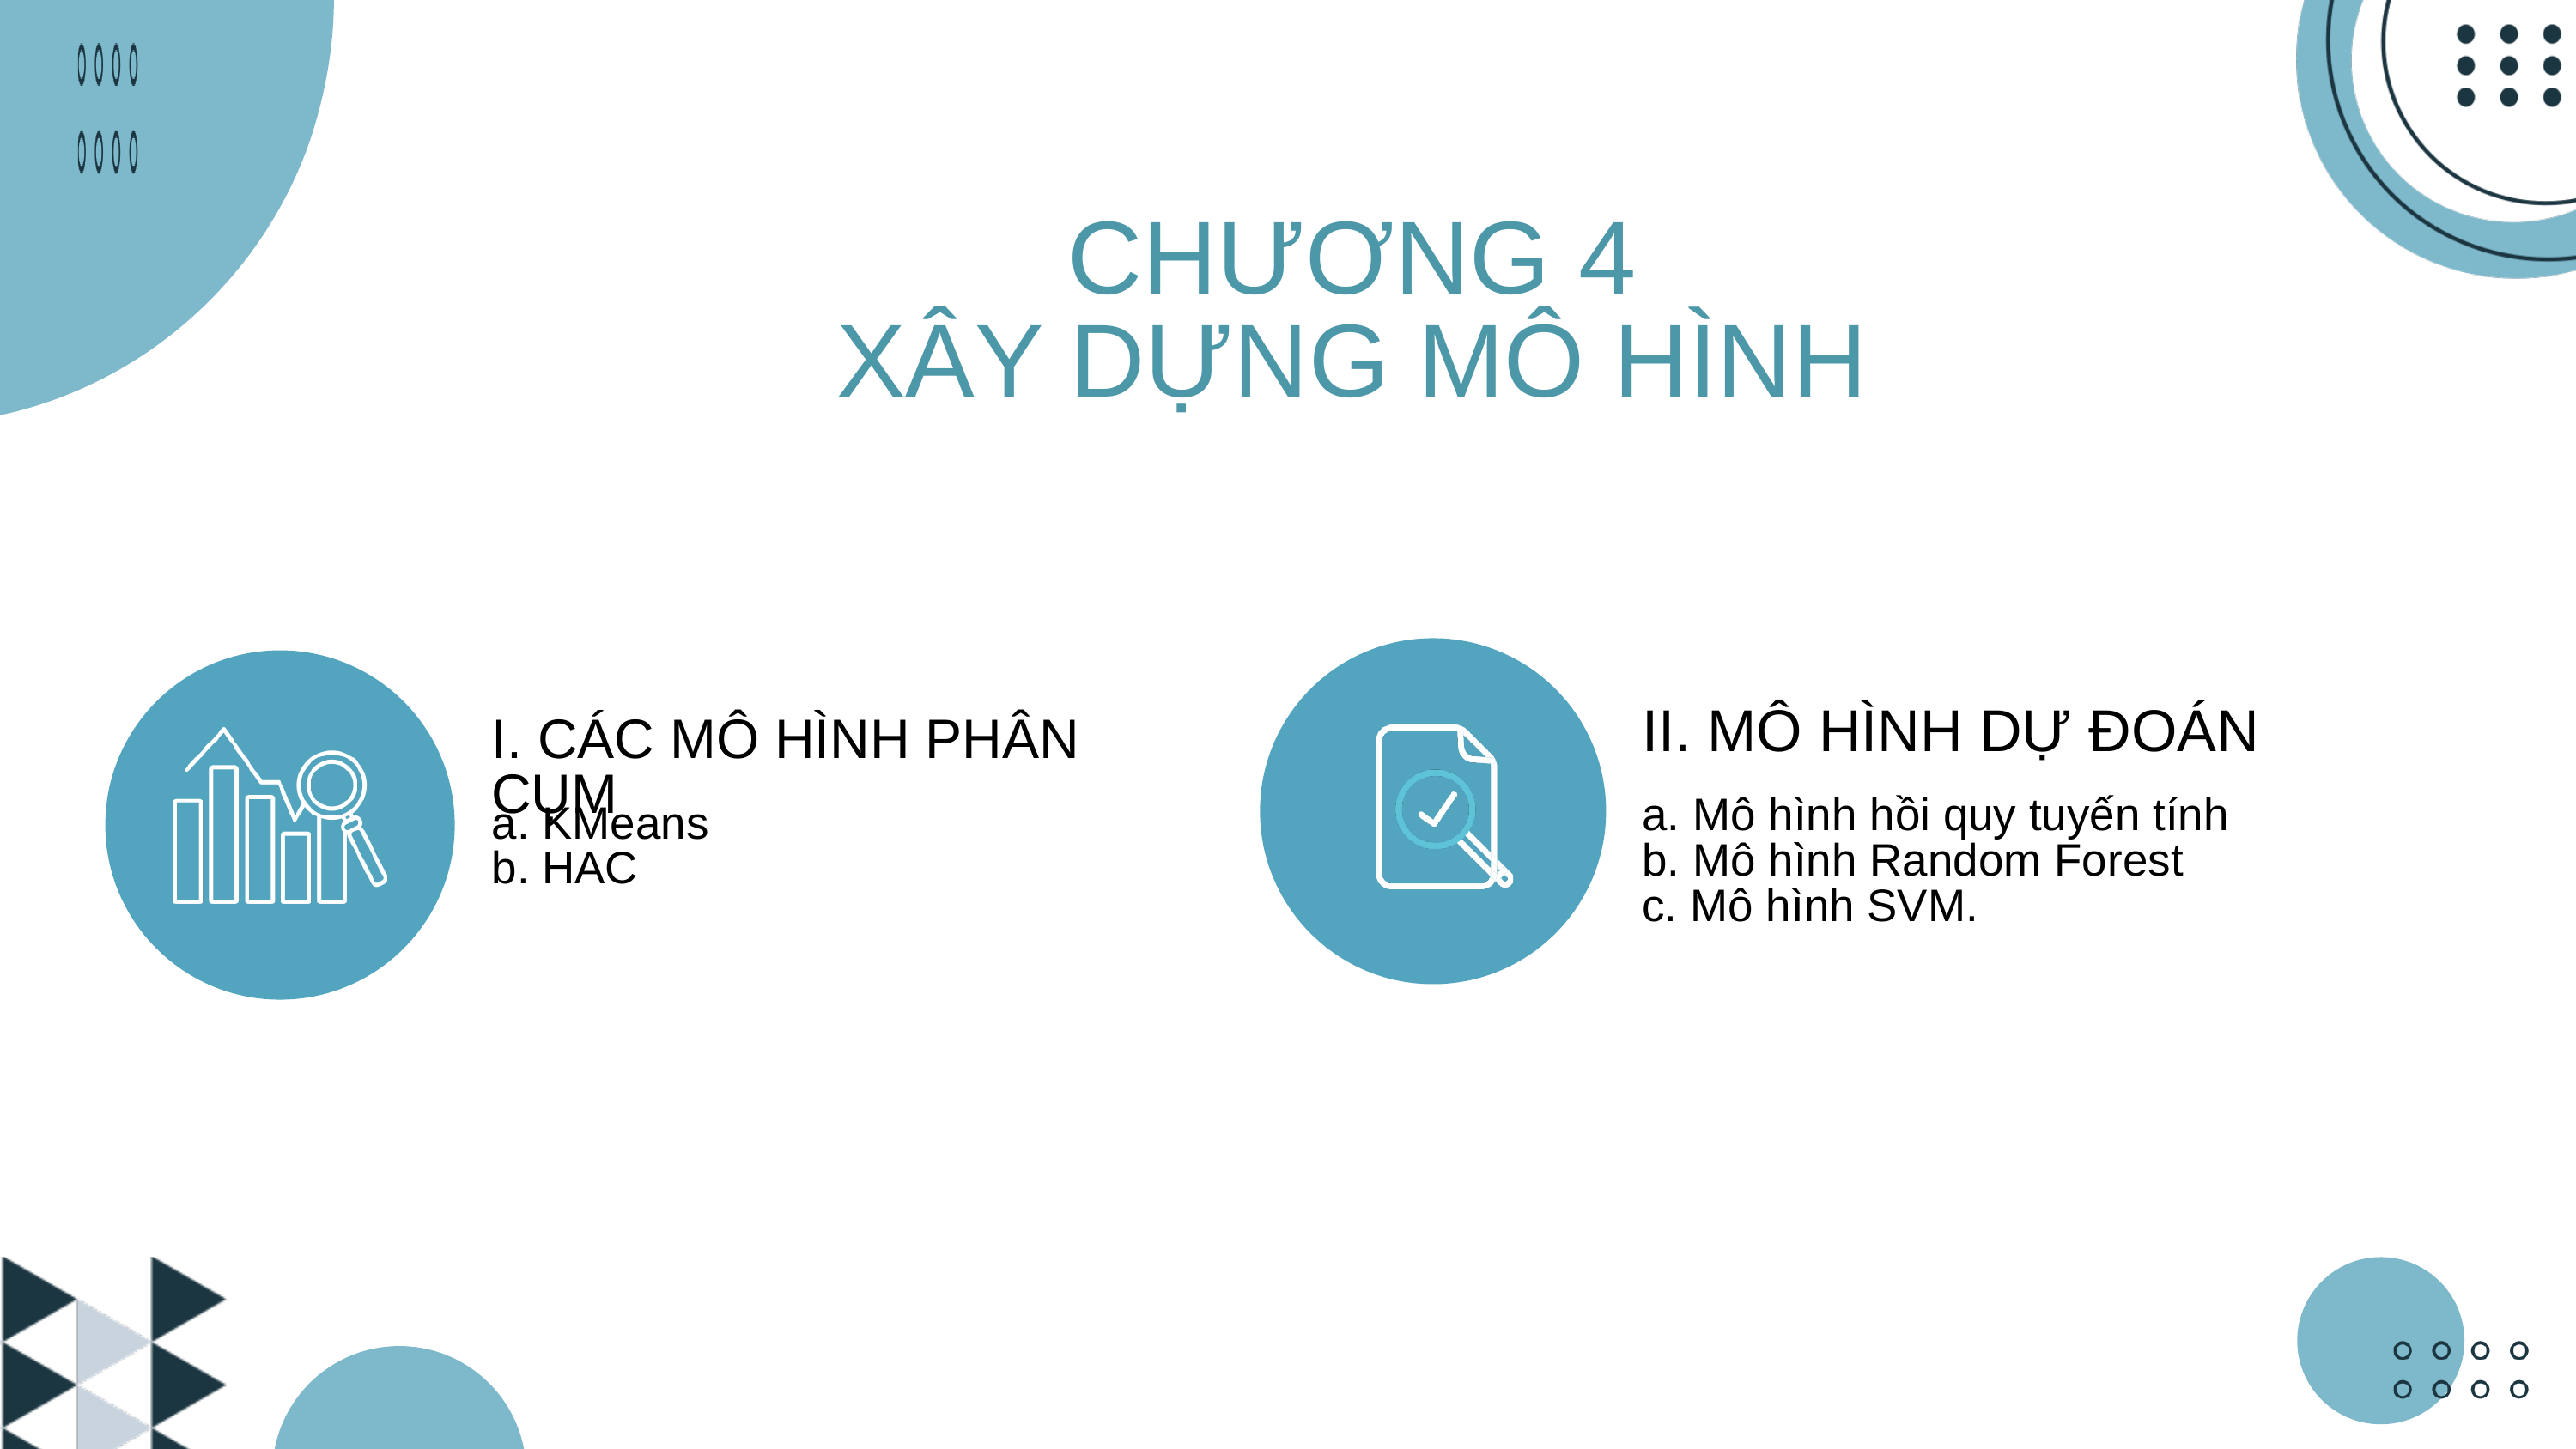

CHƯƠNG 4
XÂY DỰNG MÔ HÌNH

II. MÔ HÌNH DỰ ĐOÁN
I. CÁC MÔ HÌNH PHÂN CỤM

a. Mô hình hồi quy tuyến tính
b. Mô hình Random Forest
c. Mô hình SVM.

a. KMeans
b. HAC